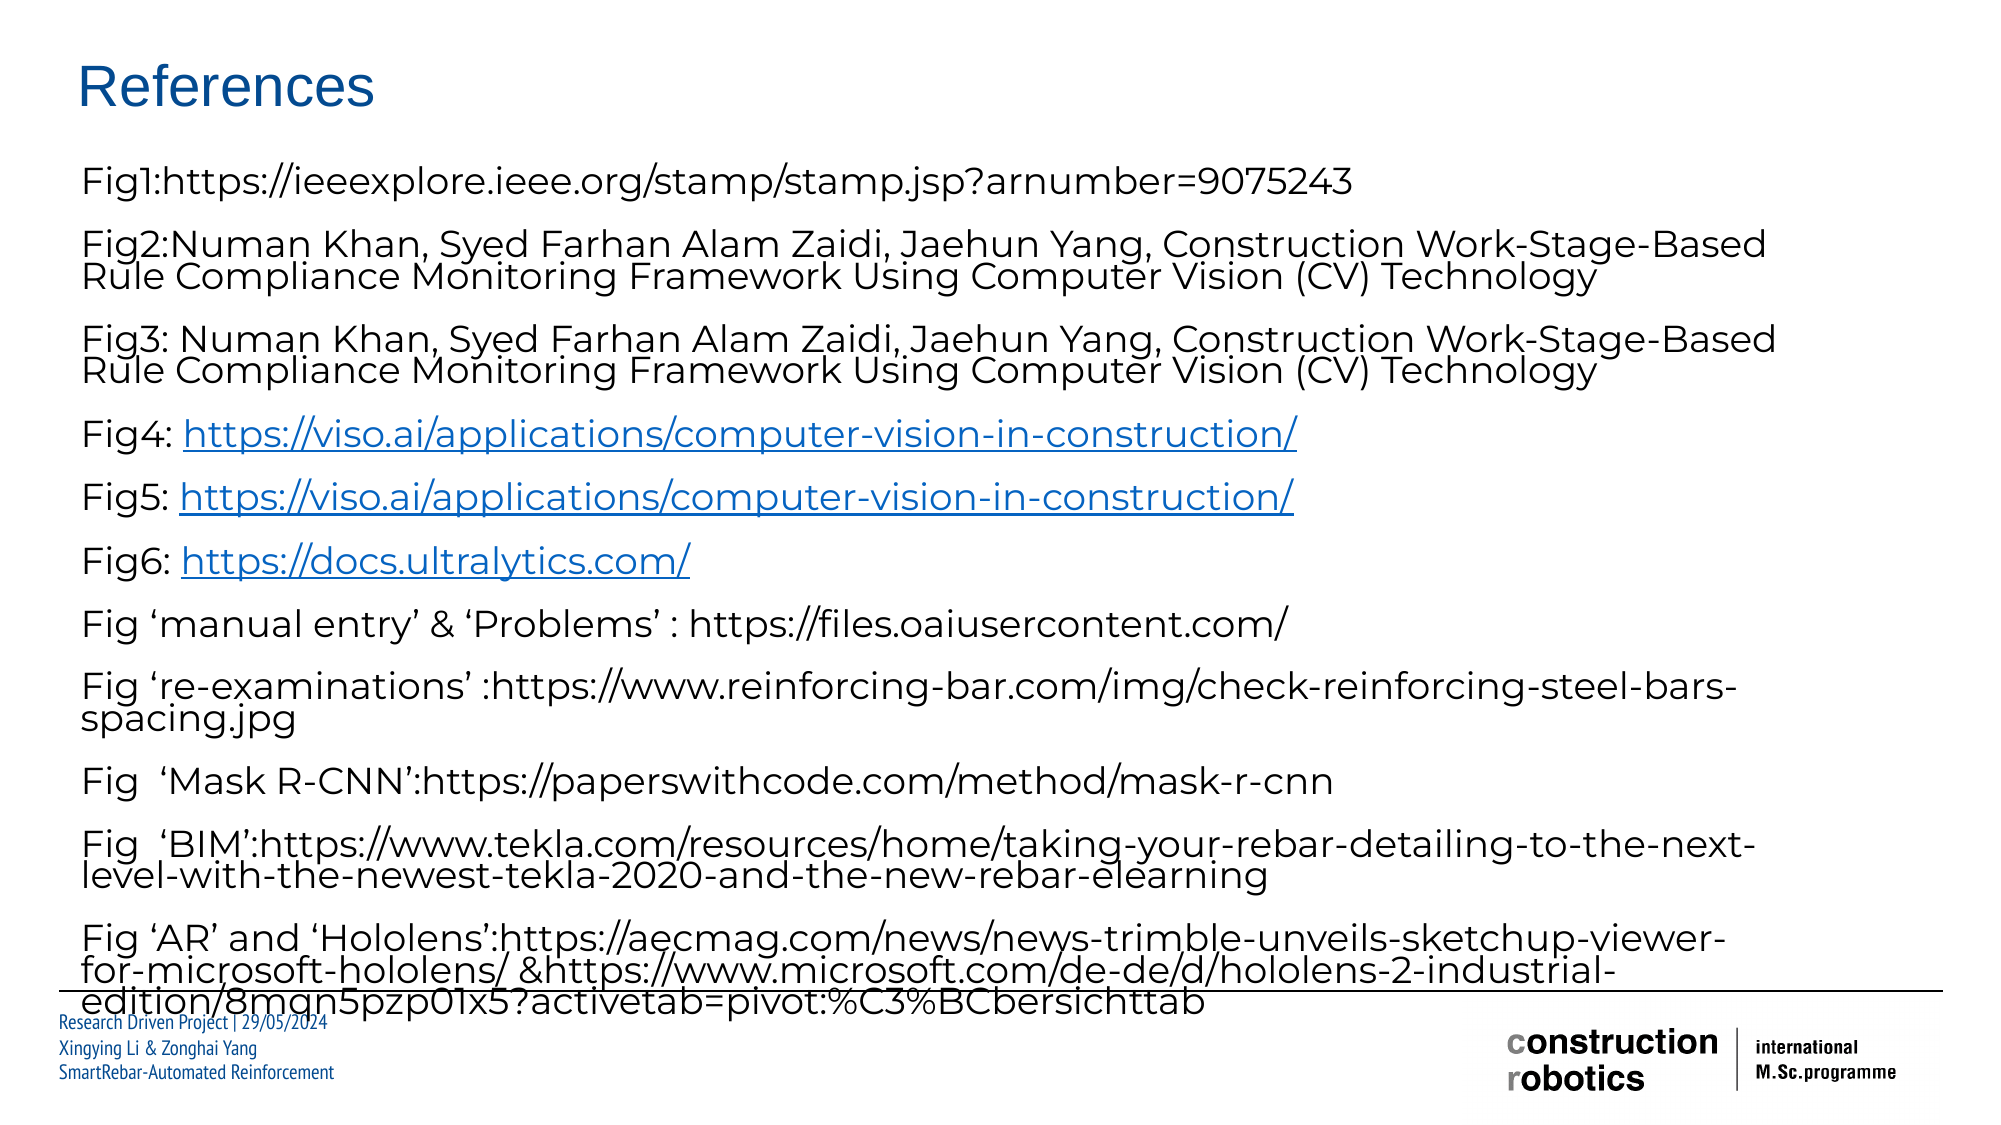

References
Fig1:https://ieeexplore.ieee.org/stamp/stamp.jsp?arnumber=9075243

Fig2:Numan Khan, Syed Farhan Alam Zaidi, Jaehun Yang, Construction Work-Stage-Based Rule Compliance Monitoring Framework Using Computer Vision (CV) Technology

Fig3: Numan Khan, Syed Farhan Alam Zaidi, Jaehun Yang, Construction Work-Stage-Based Rule Compliance Monitoring Framework Using Computer Vision (CV) Technology

Fig4: https://viso.ai/applications/computer-vision-in-construction/

Fig5: https://viso.ai/applications/computer-vision-in-construction/

Fig6: https://docs.ultralytics.com/

Fig ‘manual entry’ & ‘Problems’ : https://files.oaiusercontent.com/

Fig ‘re-examinations’ :https://www.reinforcing-bar.com/img/check-reinforcing-steel-bars-spacing.jpg

Fig  ‘Mask R-CNN’:https://paperswithcode.com/method/mask-r-cnn

Fig  ‘BIM’:https://www.tekla.com/resources/home/taking-your-rebar-detailing-to-the-next-level-with-the-newest-tekla-2020-and-the-new-rebar-elearning

Fig ‘AR’ and ‘Hololens’:https://aecmag.com/news/news-trimble-unveils-sketchup-viewer-for-microsoft-hololens/ &https://www.microsoft.com/de-de/d/hololens-2-industrial-edition/8mqn5pzp01x5?activetab=pivot:%C3%BCbersichttab